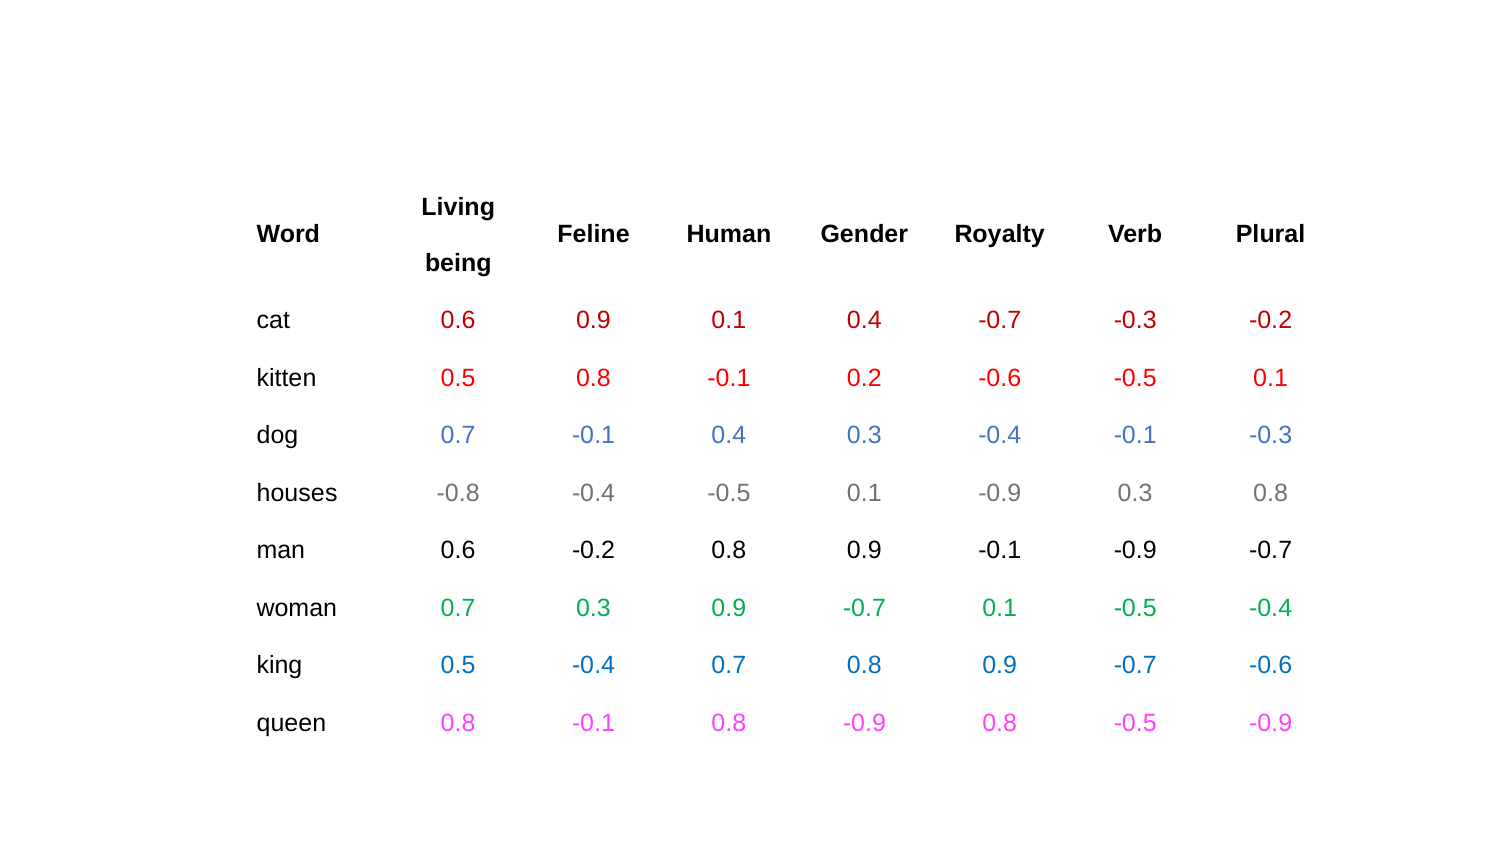

| Word | Living being | Feline | Human | Gender | Royalty | Verb | Plural |
| --- | --- | --- | --- | --- | --- | --- | --- |
| cat | 0.6 | 0.9 | 0.1 | 0.4 | -0.7 | -0.3 | -0.2 |
| kitten | 0.5 | 0.8 | -0.1 | 0.2 | -0.6 | -0.5 | 0.1 |
| dog | 0.7 | -0.1 | 0.4 | 0.3 | -0.4 | -0.1 | -0.3 |
| houses | -0.8 | -0.4 | -0.5 | 0.1 | -0.9 | 0.3 | 0.8 |
| man | 0.6 | -0.2 | 0.8 | 0.9 | -0.1 | -0.9 | -0.7 |
| woman | 0.7 | 0.3 | 0.9 | -0.7 | 0.1 | -0.5 | -0.4 |
| king | 0.5 | -0.4 | 0.7 | 0.8 | 0.9 | -0.7 | -0.6 |
| queen | 0.8 | -0.1 | 0.8 | -0.9 | 0.8 | -0.5 | -0.9 |